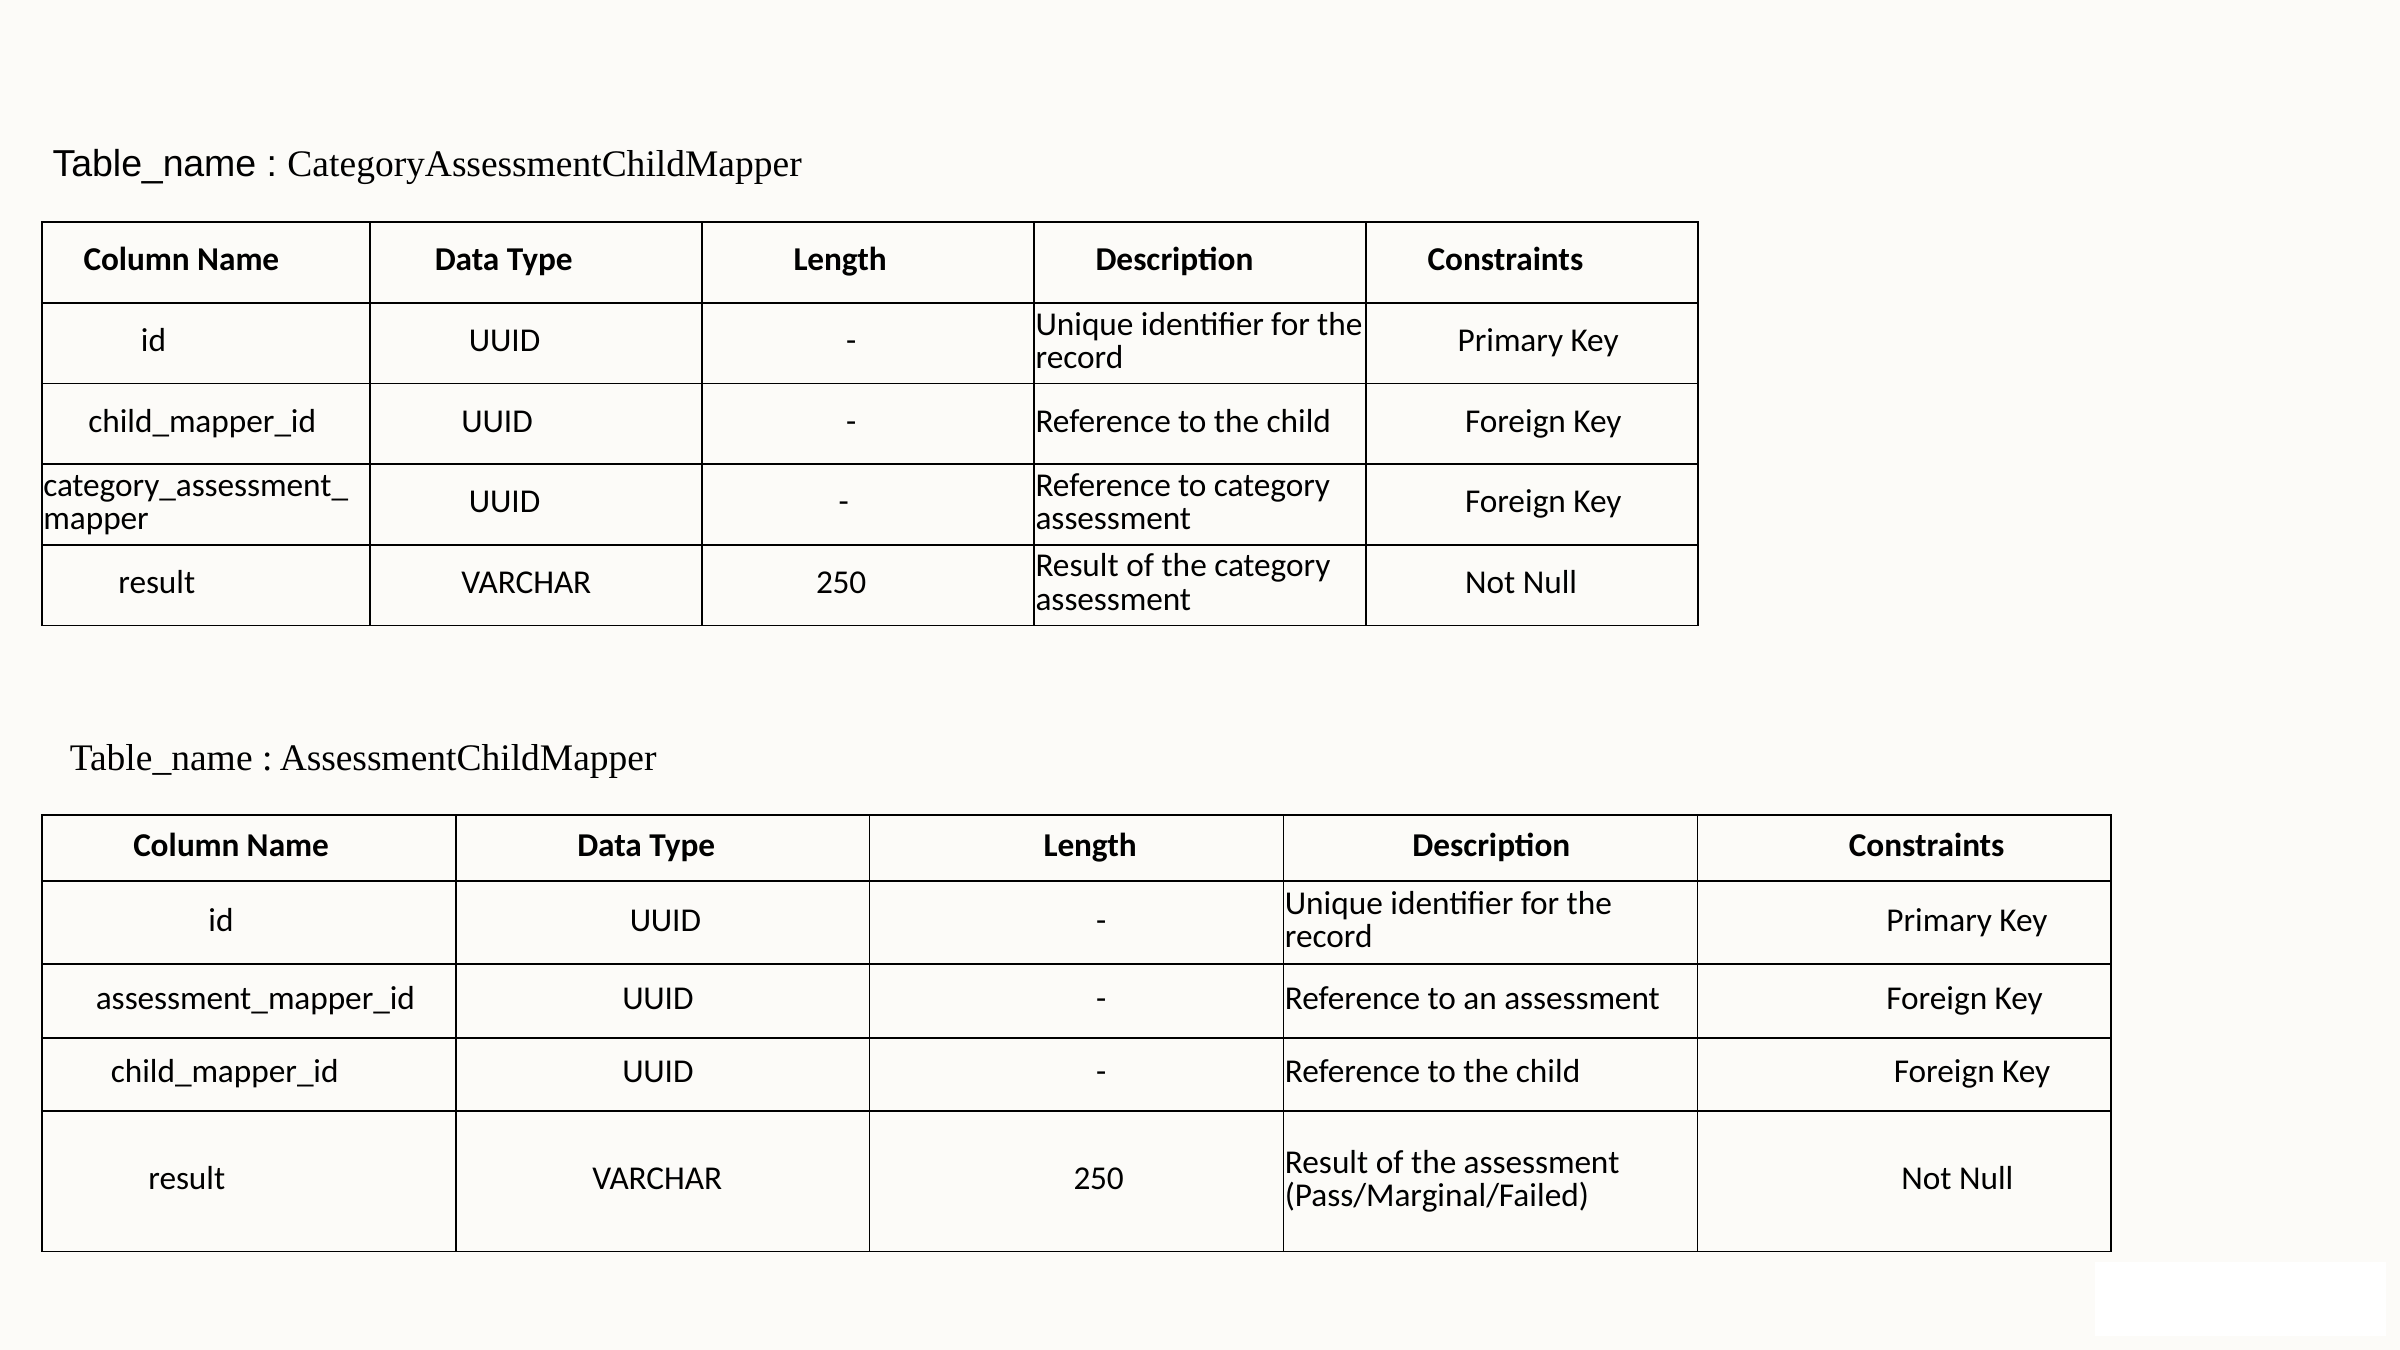

Table_name : CategoryAssessmentChildMapper
| Column Name | Data Type | Length | Description | Constraints |
| --- | --- | --- | --- | --- |
| id | UUID | - | Unique identifier for the record | Primary Key |
| child\_mapper\_id | UUID | - | Reference to the child | Foreign Key |
| category\_assessment\_mapper | UUID | - | Reference to category assessment | Foreign Key |
| result | VARCHAR | 250 | Result of the category assessment | Not Null |

Table_name : AssessmentChildMapper
| Column Name | Data Type | Length | Description | Constraints |
| --- | --- | --- | --- | --- |
| id | UUID | - | Unique identifier for the record | Primary Key |
| assessment\_mapper\_id | UUID | - | Reference to an assessment | Foreign Key |
| child\_mapper\_id | UUID | - | Reference to the child | Foreign Key |
| result | VARCHAR | 250 | Result of the assessment (Pass/Marginal/Failed) | Not Null |